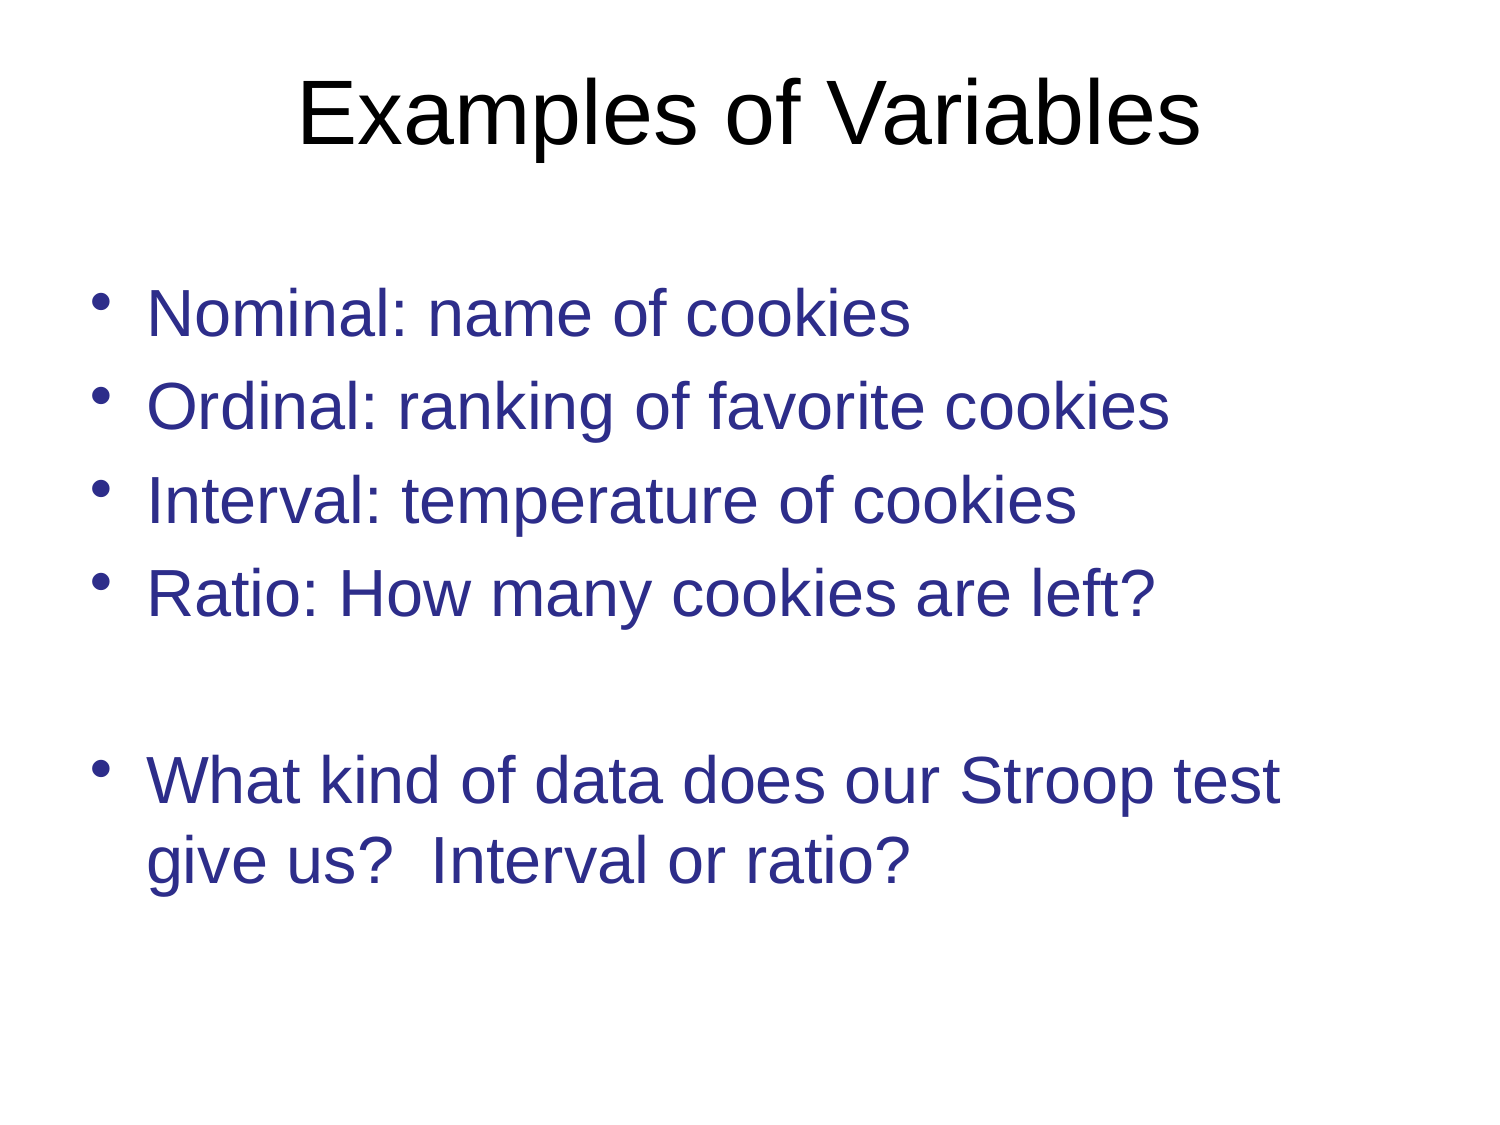

# Examples of Variables
Nominal: name of cookies
Ordinal: ranking of favorite cookies
Interval: temperature of cookies
Ratio: How many cookies are left?

What kind of data does our Stroop test give us?  Interval or ratio?